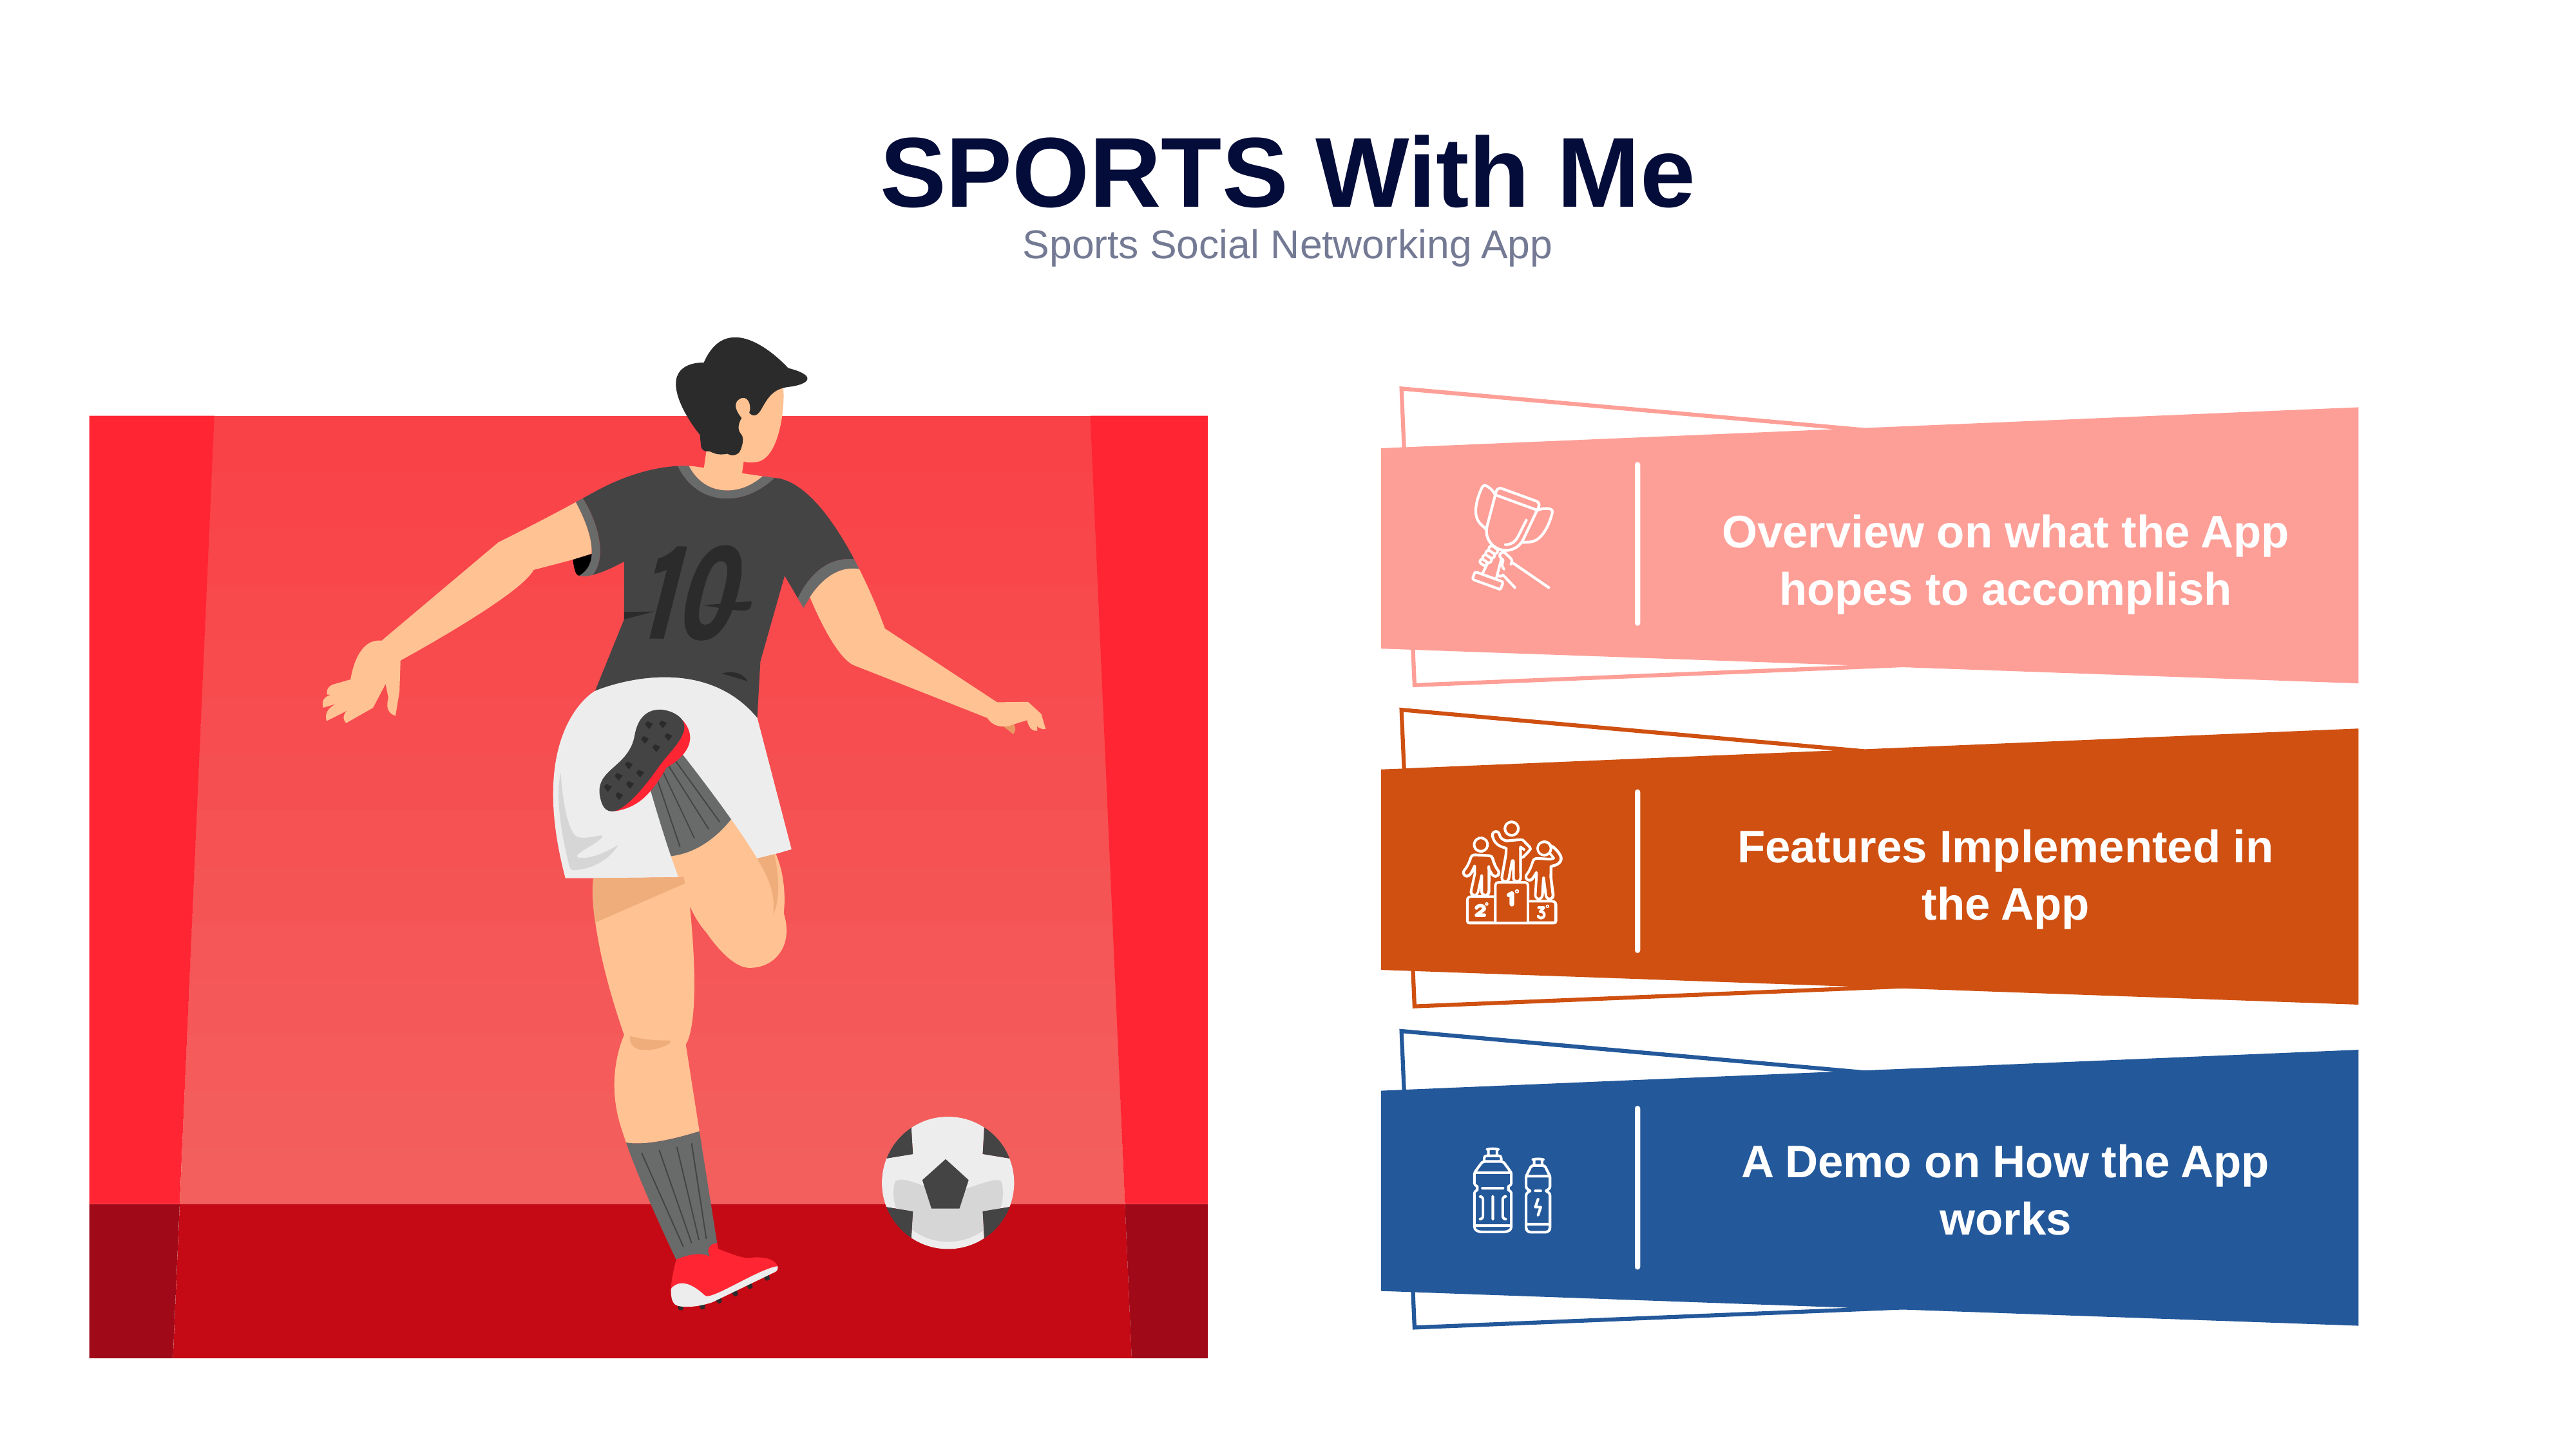

SPORTS With Me
Sports Social Networking App

Overview on what the App hopes to accomplish

Features Implemented in the App

A Demo on How the App works